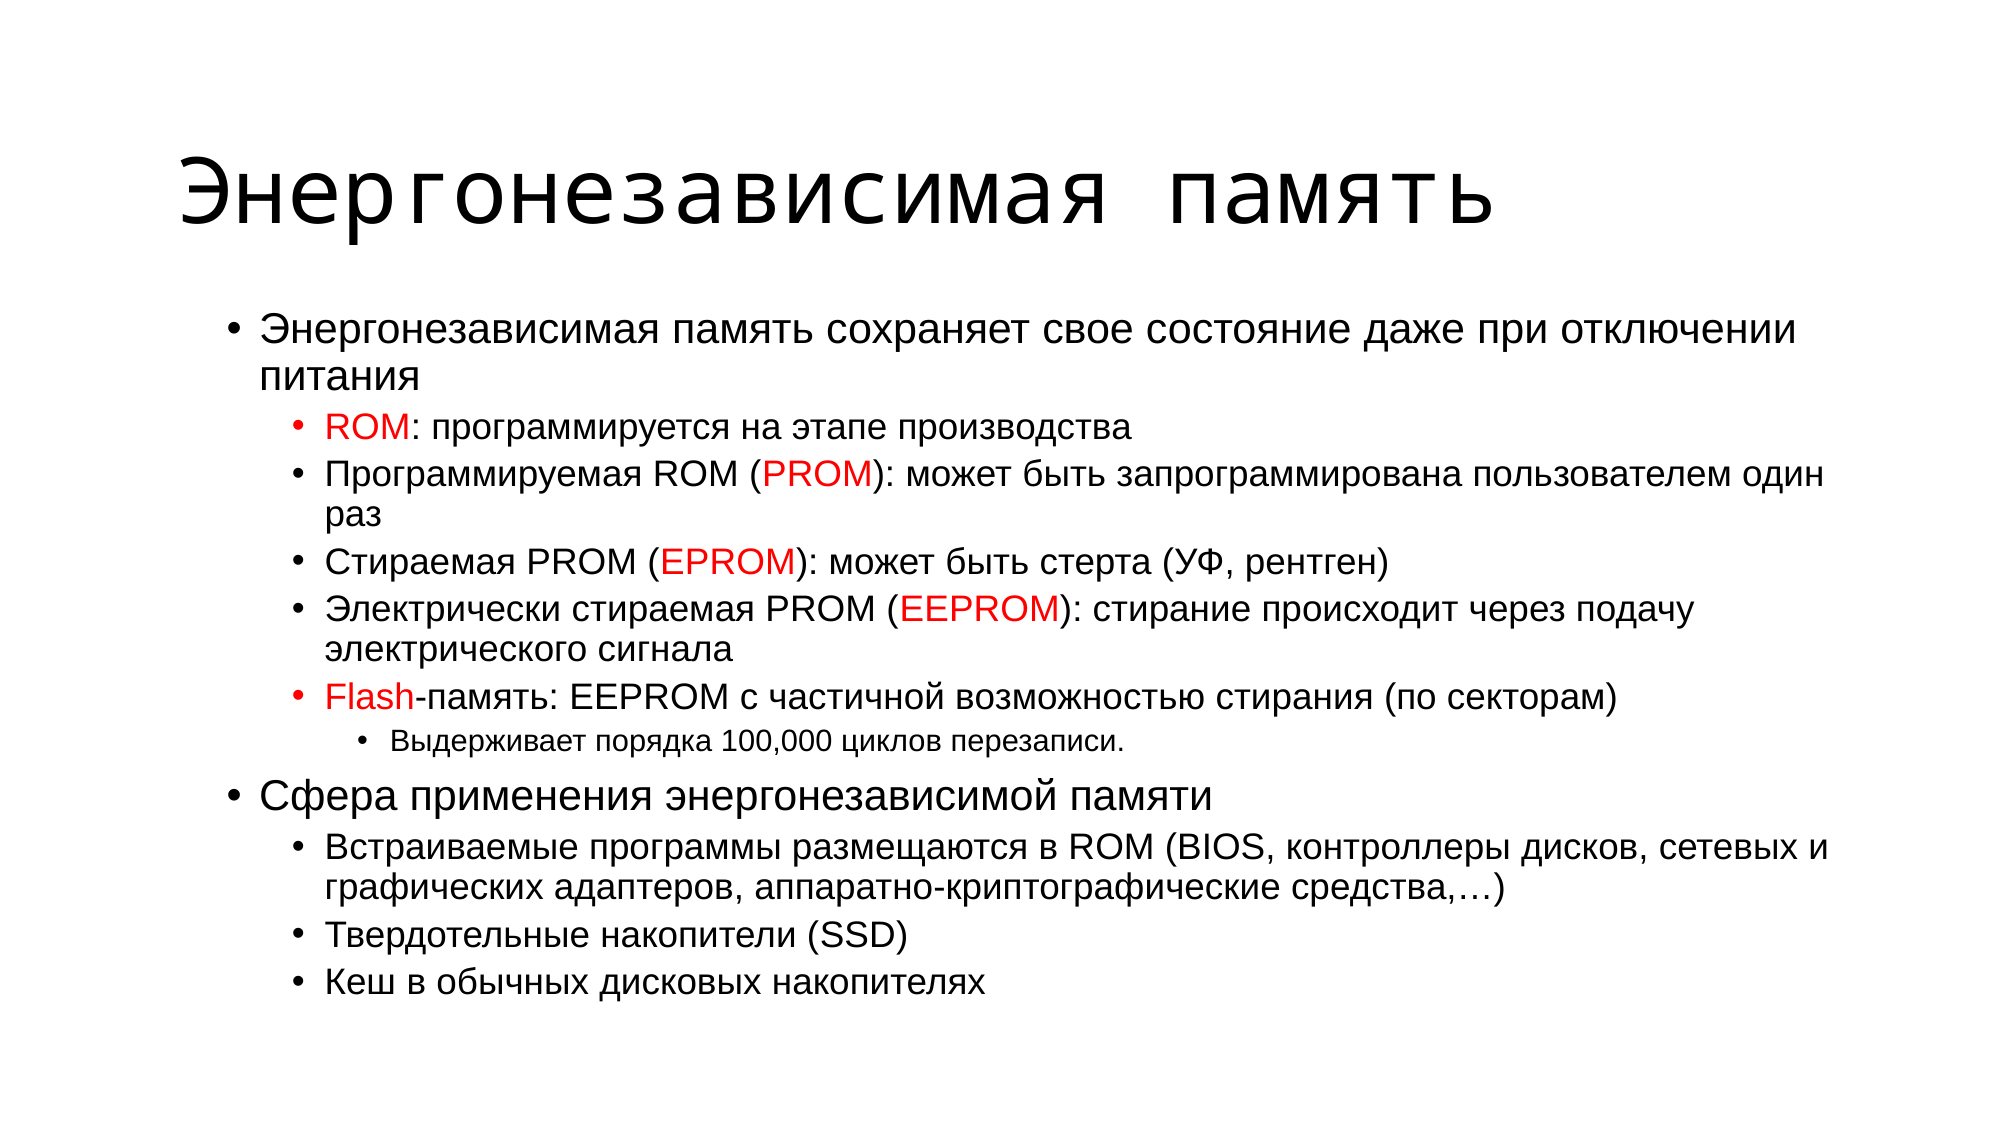

Энергонезависимая память
Энергонезависимая память сохраняет свое состояние даже при отключении питания
ROM: программируется на этапе производства
Программируемая ROM (PROM): может быть запрограммирована пользователем один раз
Стираемая PROM (EPROM): может быть стерта (УФ, рентген)
Электрически стираемая PROM (EEPROM): стирание происходит через подачу электрического сигнала
Flash-память: EEPROM с частичной возможностью стирания (по секторам)
Выдерживает порядка 100,000 циклов перезаписи.
Сфера применения энергонезависимой памяти
Встраиваемые программы размещаются в ROM (BIOS, контроллеры дисков, сетевых и графических адаптеров, аппаратно-криптографические средства,…)
Твердотельные накопители (SSD)
Кеш в обычных дисковых накопителях